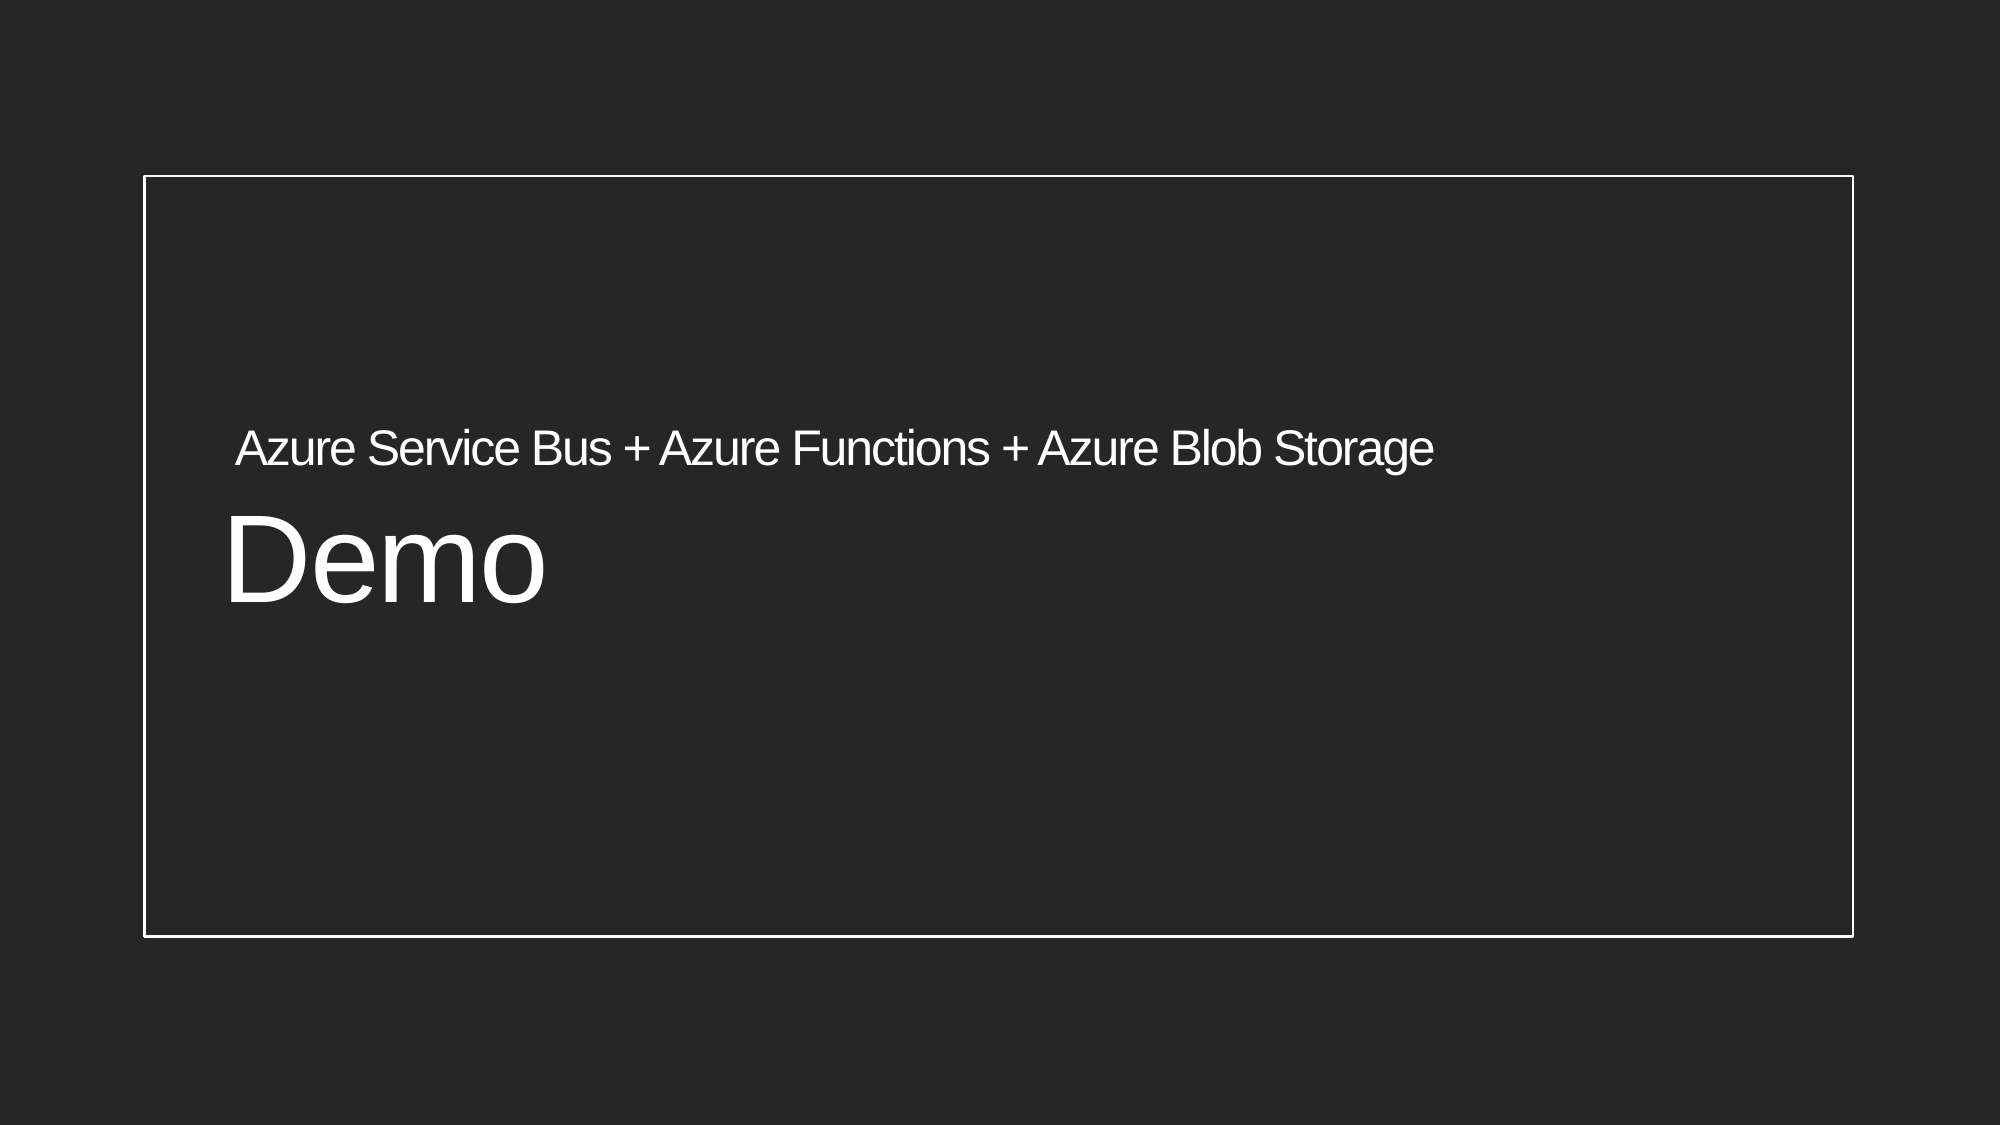

Azure Service Bus + Azure Functions + Azure Blob Storage
# Demo